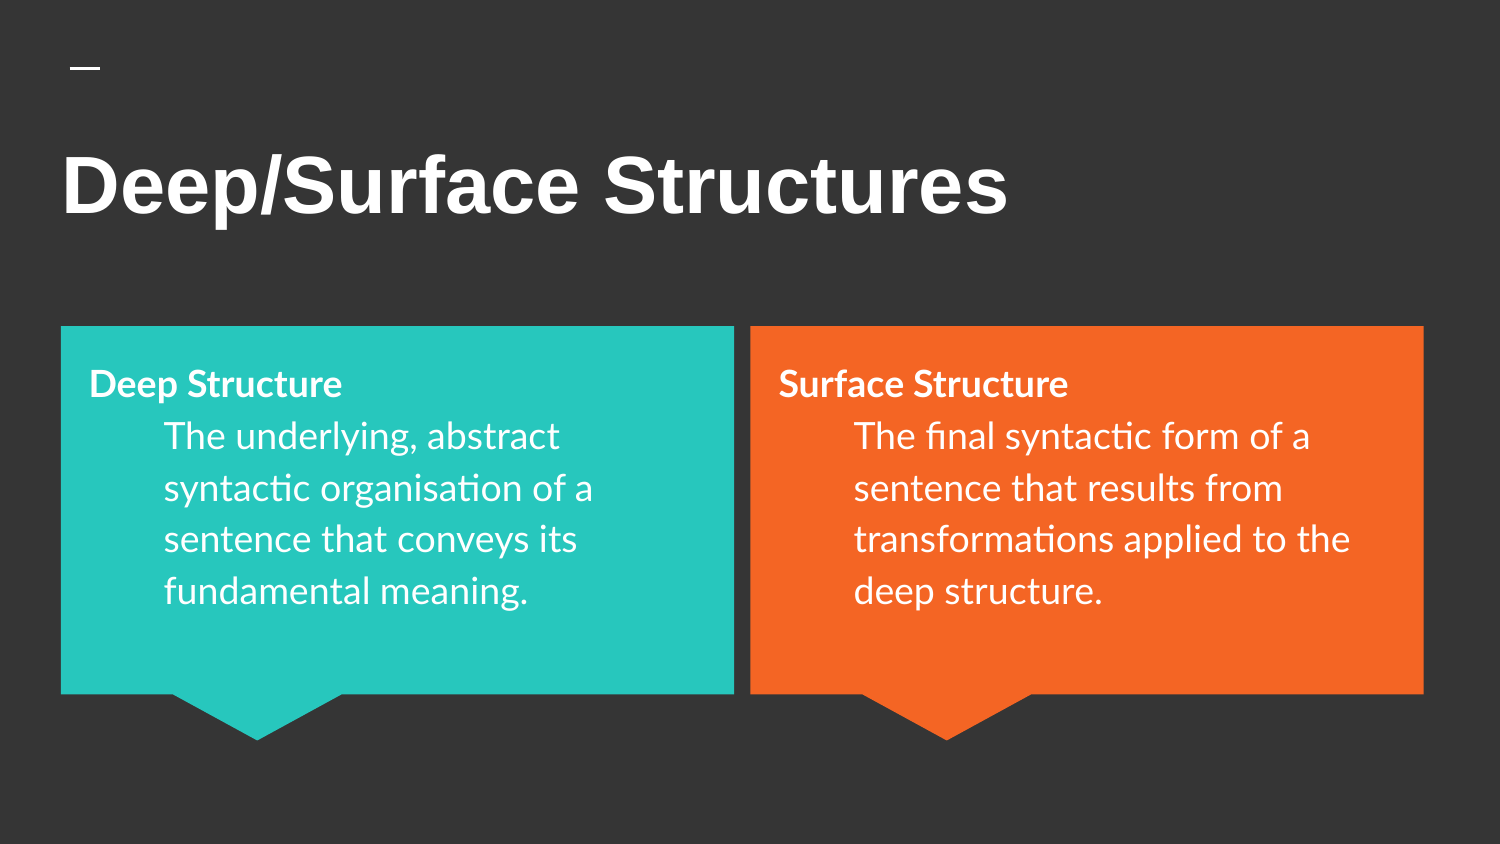

# Deep/Surface Structures

Deep Structure
The underlying, abstract syntactic organisation of a sentence that conveys its fundamental meaning.
Surface Structure
The final syntactic form of a sentence that results from transformations applied to the deep structure.